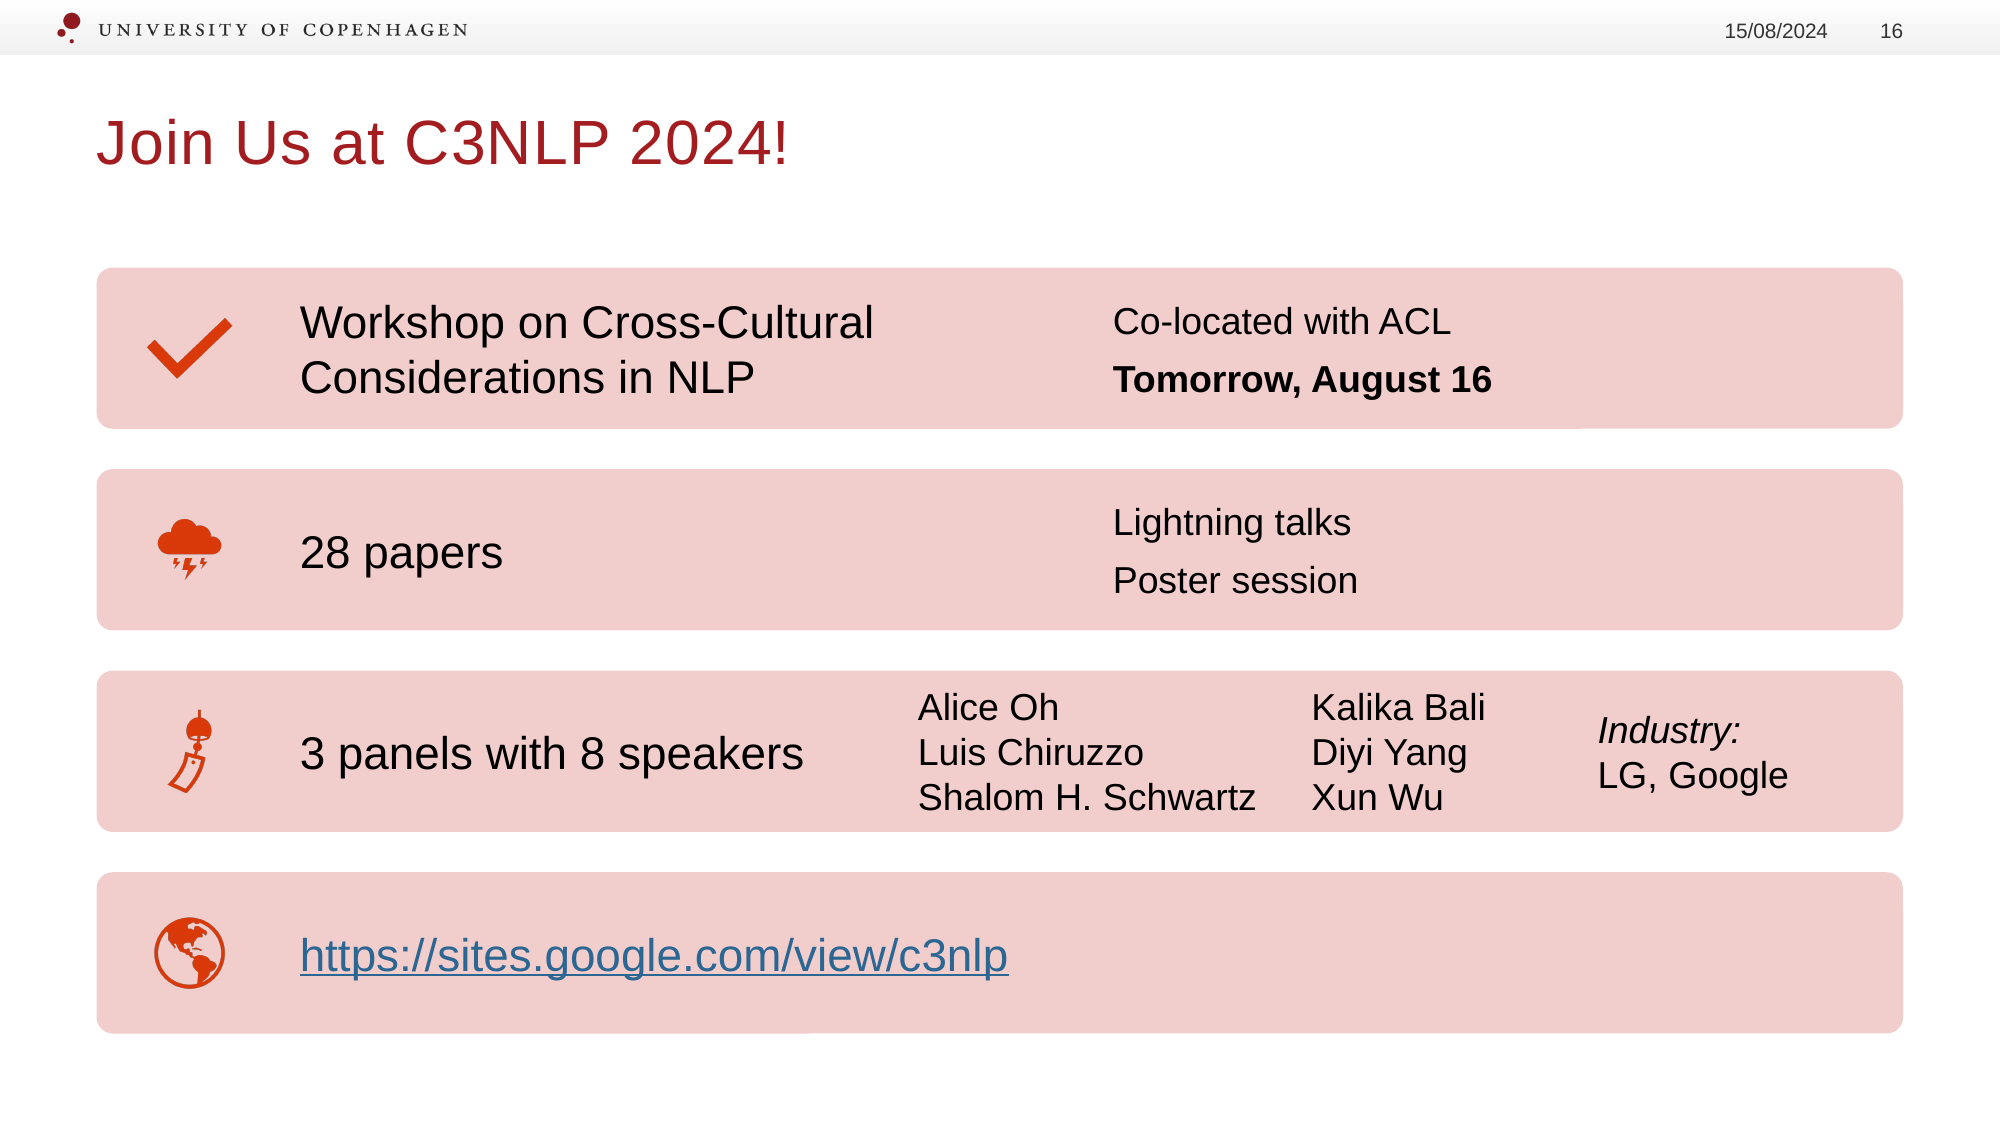

15/08/2024
16
# Join Us at C3NLP 2024!
Workshop on Cross-Cultural Considerations in NLP
Co-located with ACL
Tomorrow, August 16
28 papers
Lightning talks
Poster session
3 panels with 8 speakers
https://sites.google.com/view/c3nlp
Alice Oh
Luis Chiruzzo
Shalom H. Schwartz
Kalika Bali
Diyi Yang
Xun Wu
Industry:
LG, Google